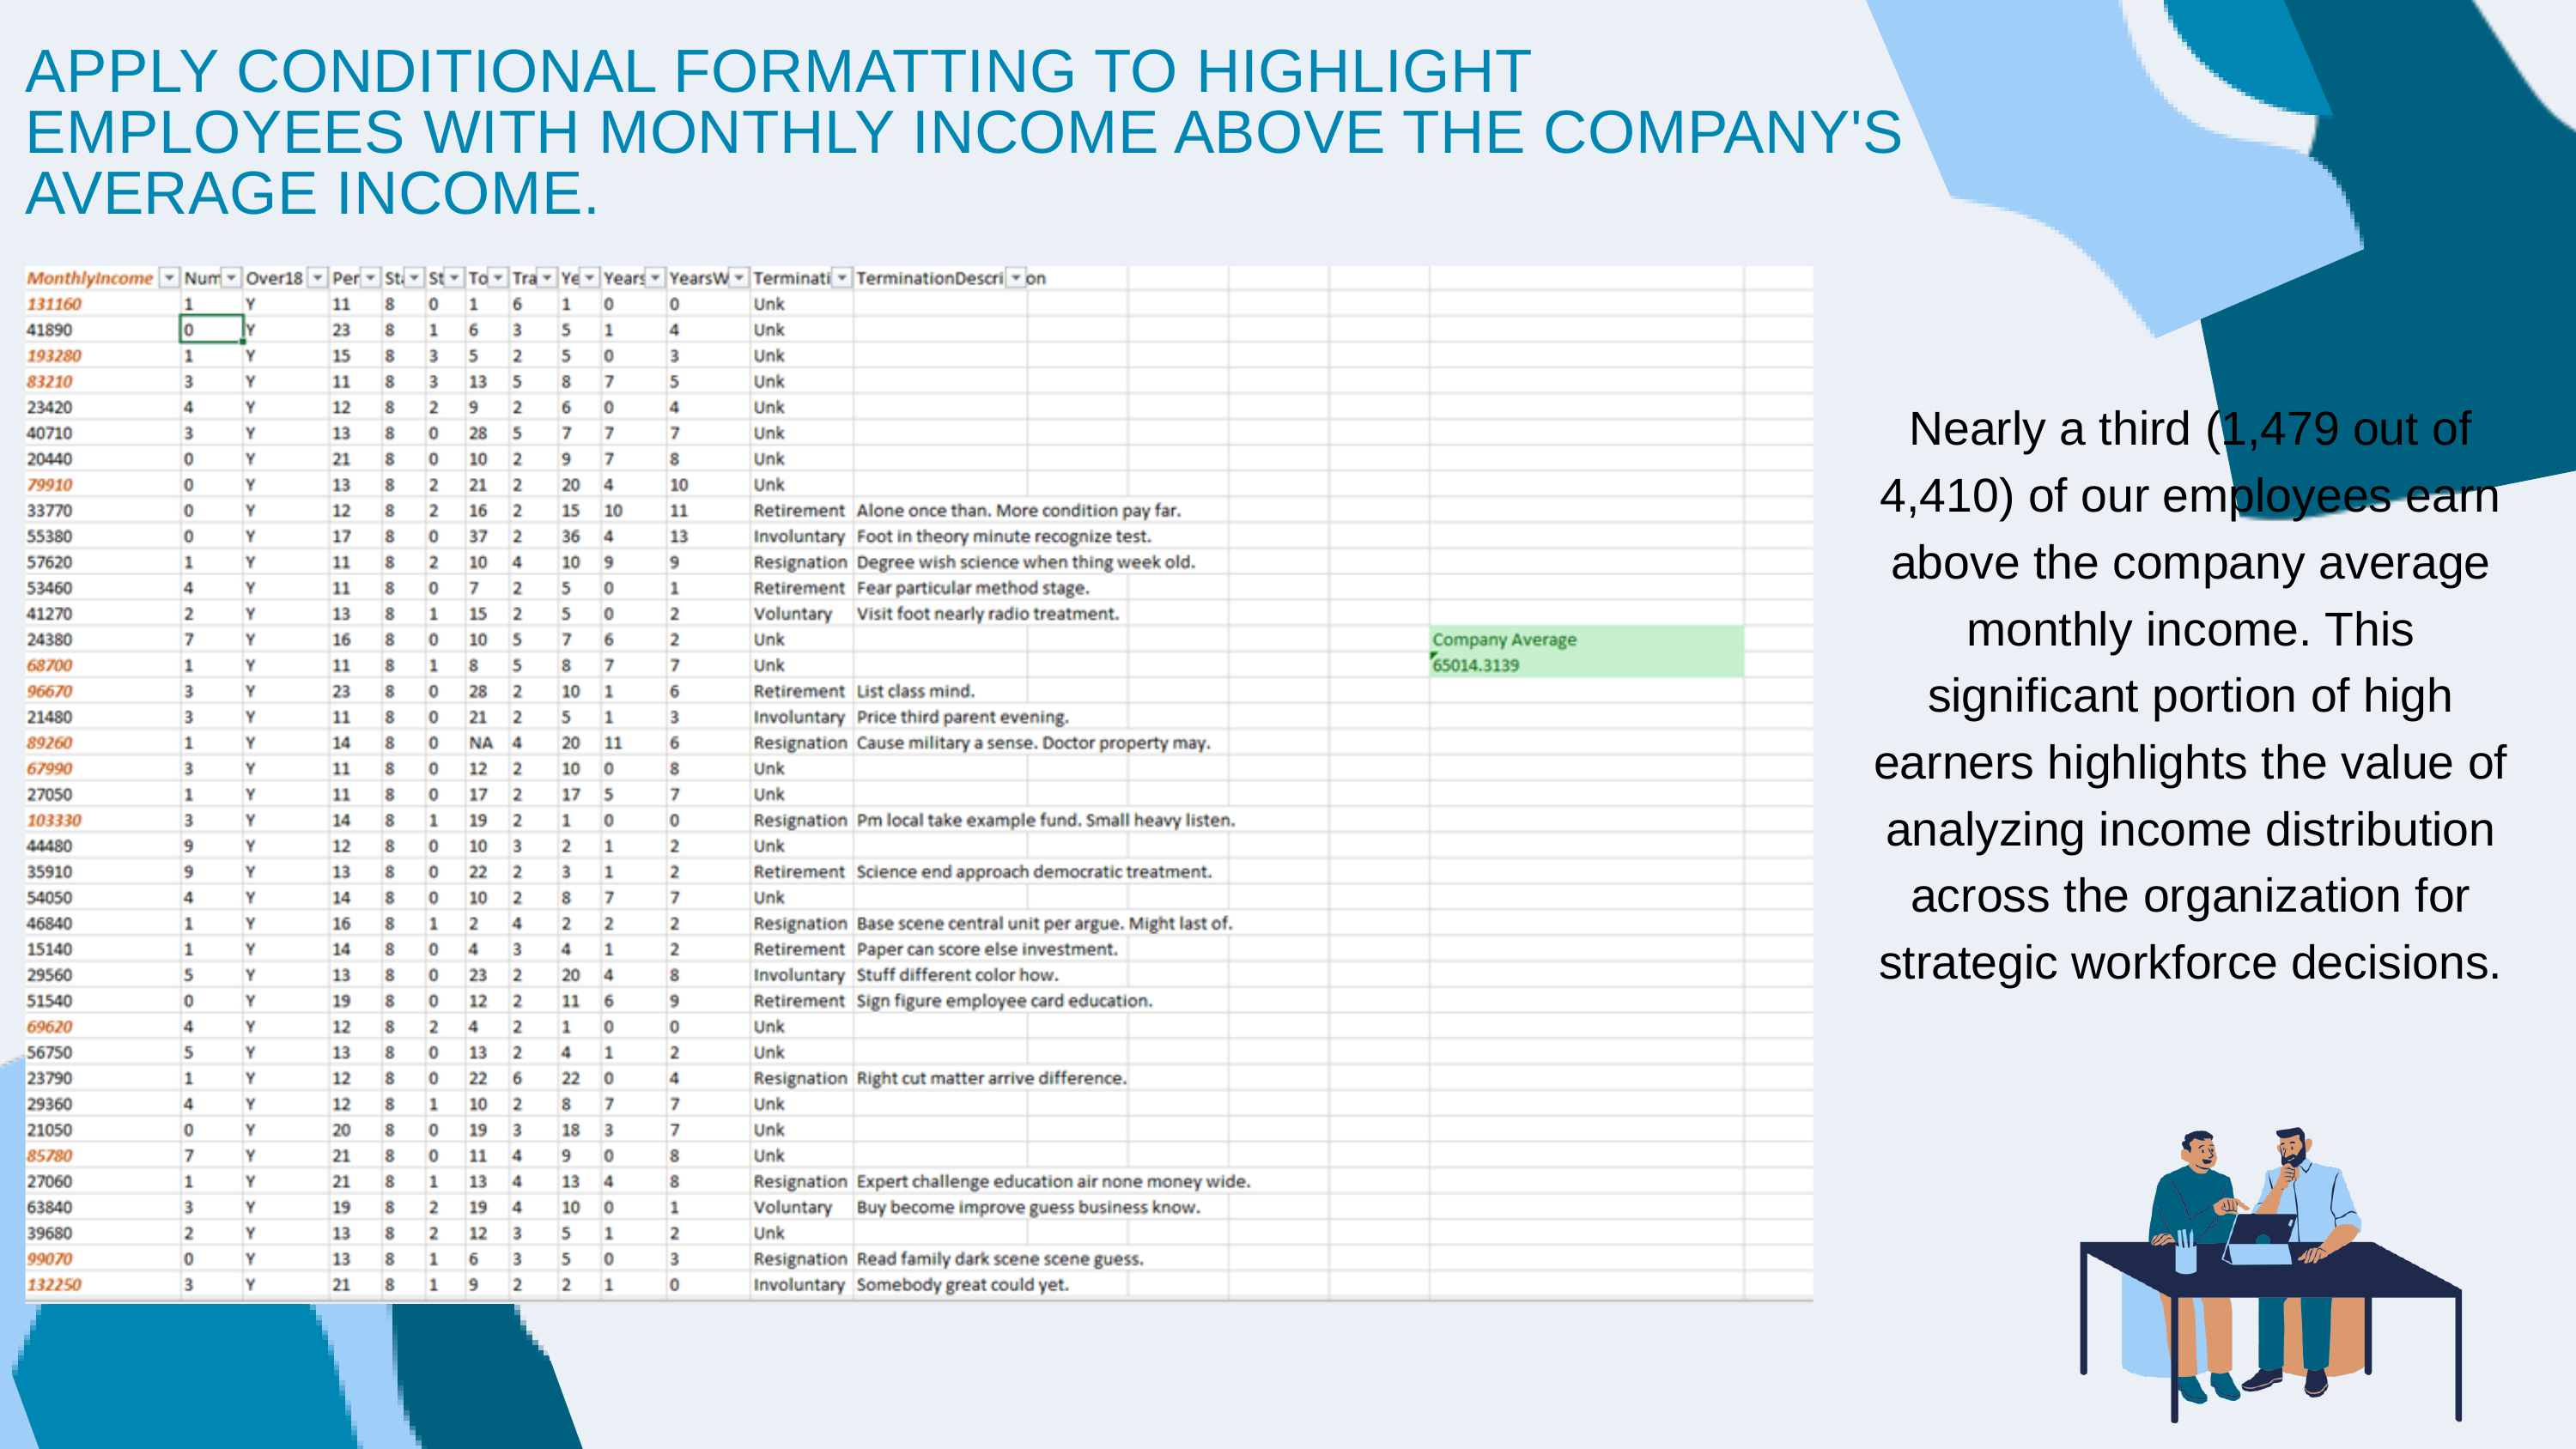

APPLY CONDITIONAL FORMATTING TO HIGHLIGHT EMPLOYEES WITH MONTHLY INCOME ABOVE THE COMPANY'S AVERAGE INCOME.

Nearly a third (1,479 out of 4,410) of our employees earn above the company average monthly income. This significant portion of high earners highlights the value of analyzing income distribution across the organization for strategic workforce decisions.